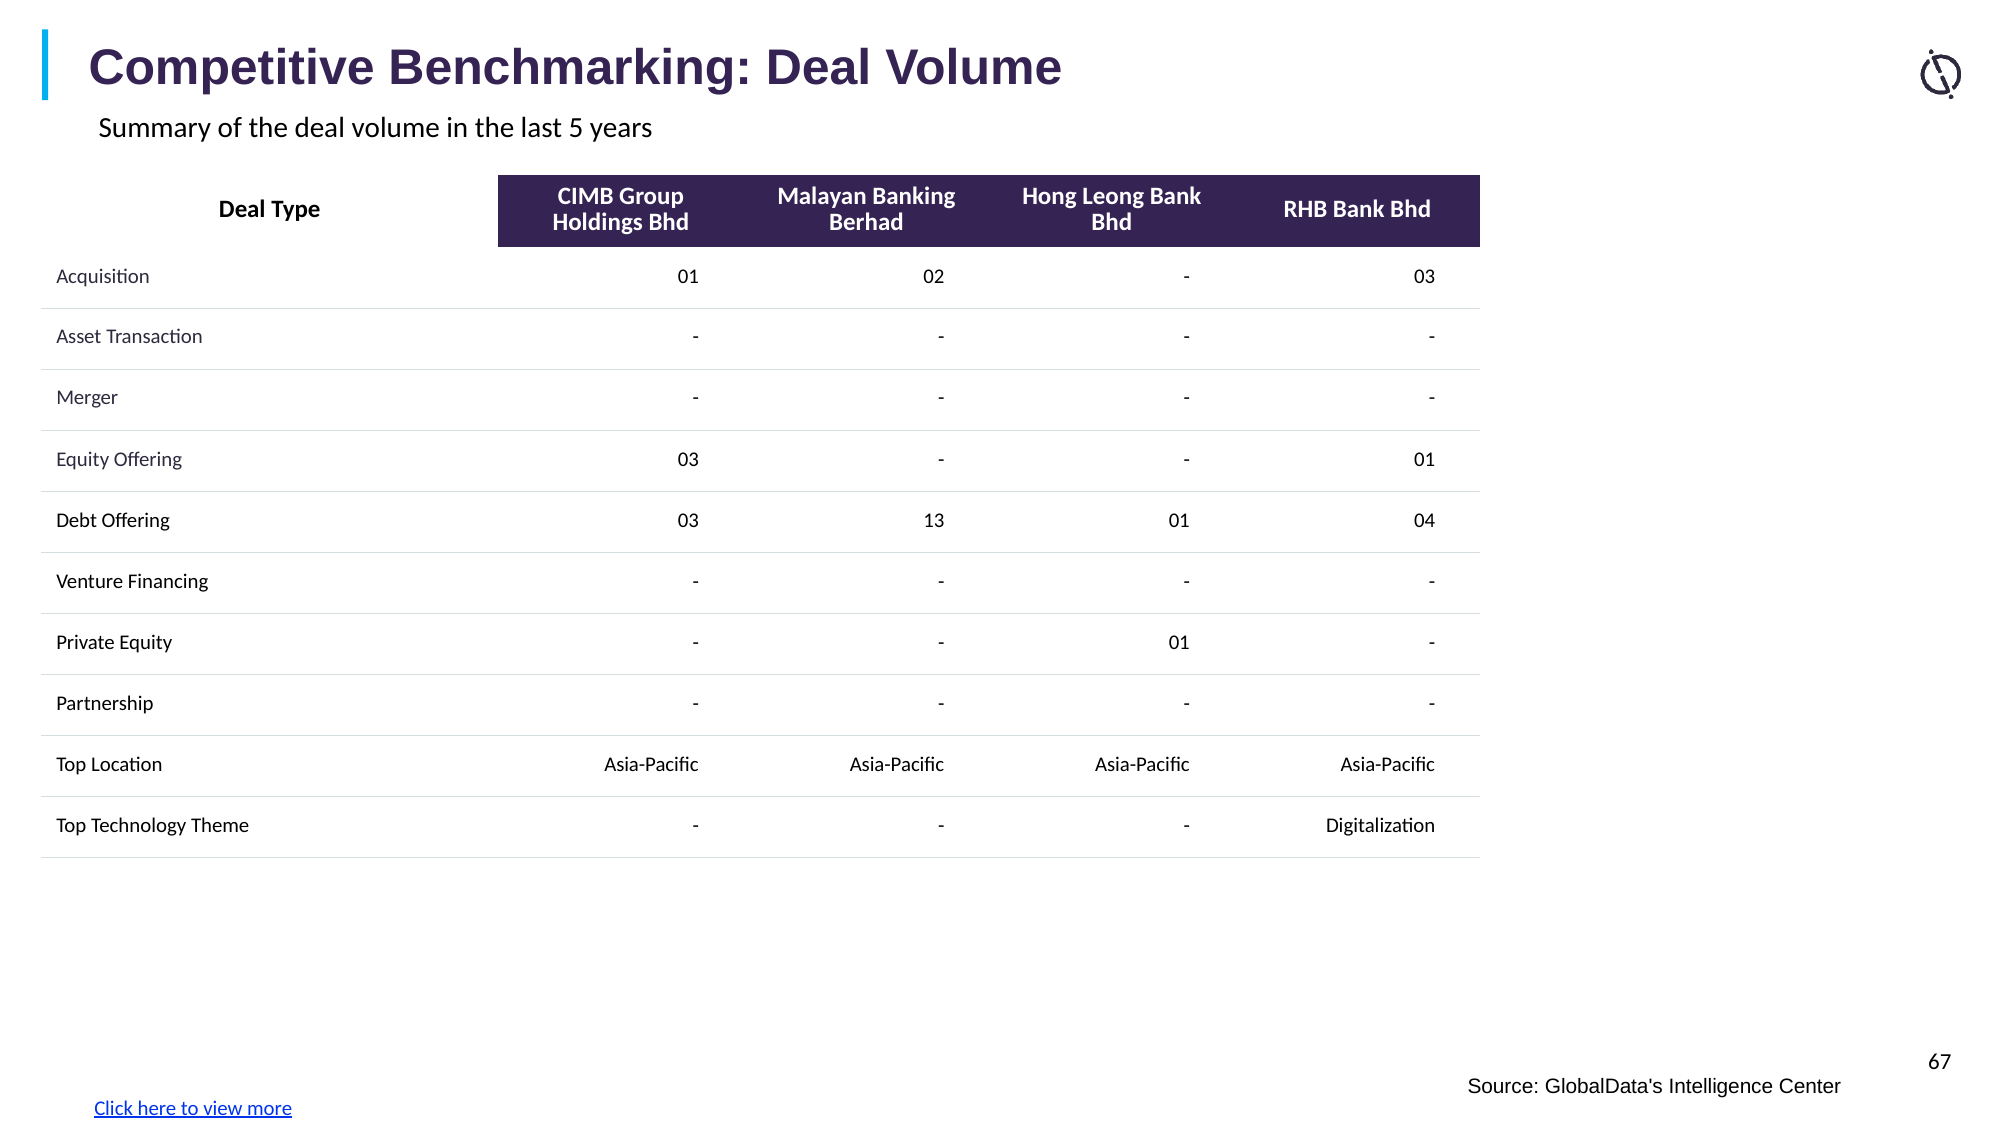

Competitive Benchmarking: Deal Volume
Summary of the deal volume in the last 5 years
| Deal Type | CIMB Group Holdings Bhd | Malayan Banking Berhad | Hong Leong Bank Bhd | RHB Bank Bhd |
| --- | --- | --- | --- | --- |
| Acquisition | 01 | 02 | - | 03 |
| Asset Transaction | - | - | - | - |
| Merger | - | - | - | - |
| Equity Offering | 03 | - | - | 01 |
| Debt Offering | 03 | 13 | 01 | 04 |
| Venture Financing | - | - | - | - |
| Private Equity | - | - | 01 | - |
| Partnership | - | - | - | - |
| Top Location | Asia-Pacific | Asia-Pacific | Asia-Pacific | Asia-Pacific |
| Top Technology Theme | - | - | - | Digitalization |
Click here to view more